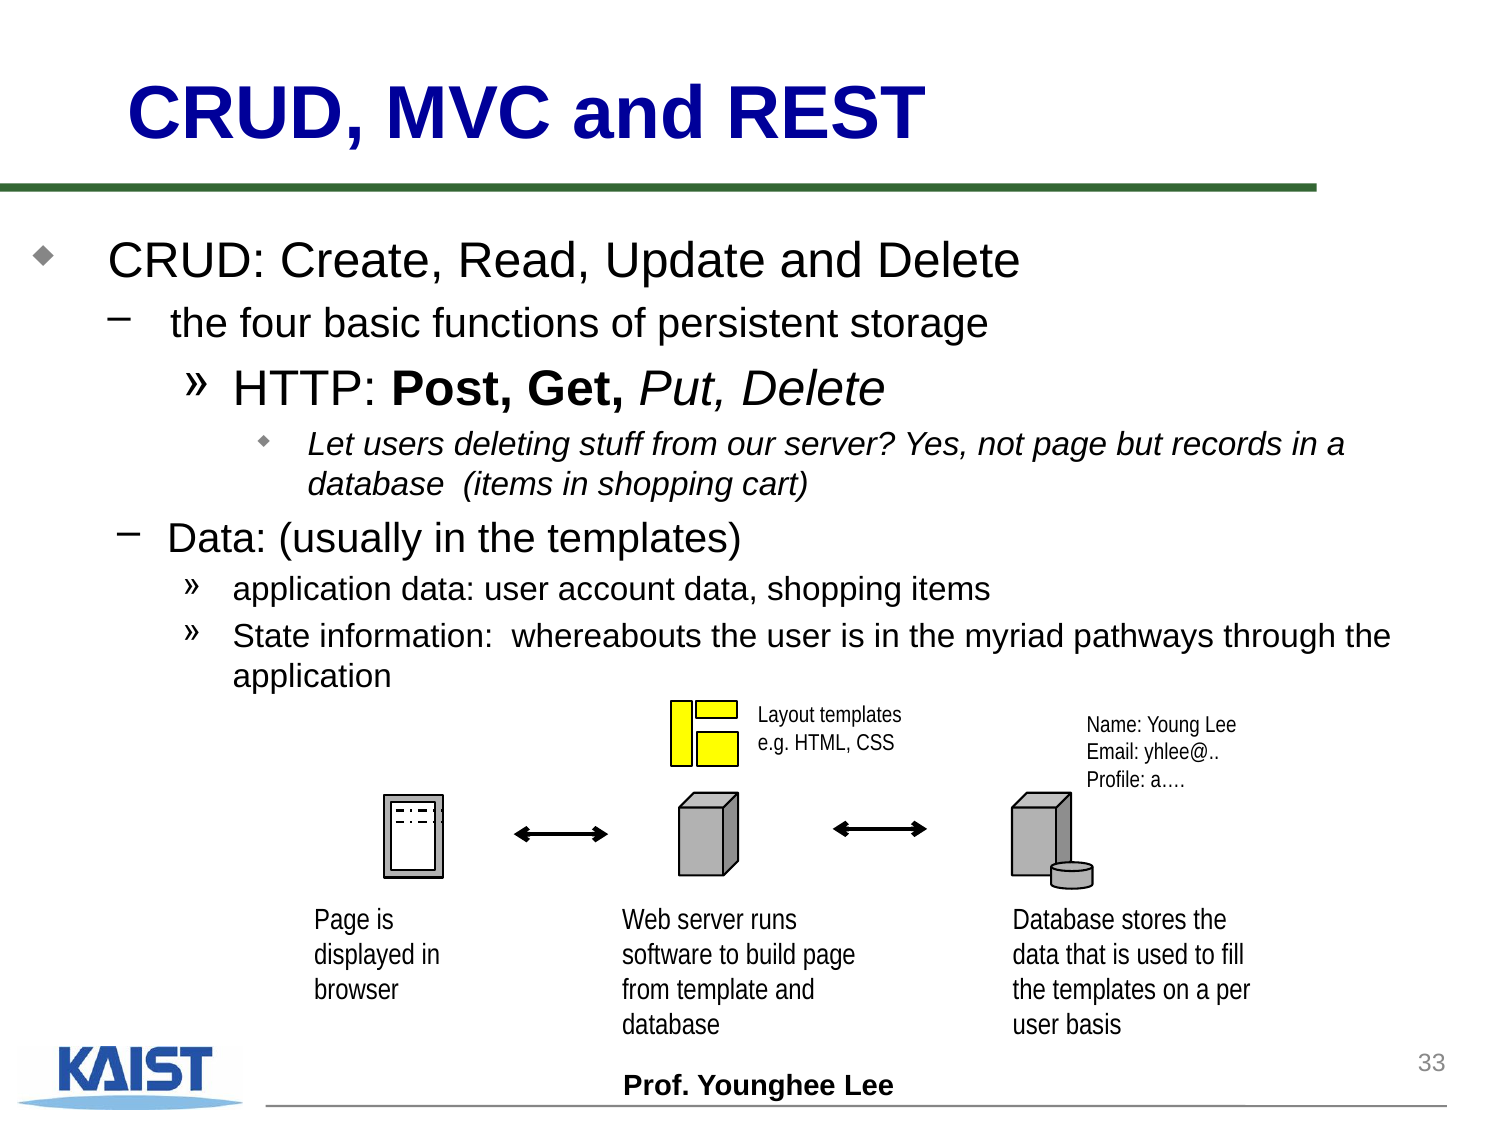

# CRUD, MVC and REST
CRUD: Create, Read, Update and Delete
the four basic functions of persistent storage
HTTP: Post, Get, Put, Delete
Let users deleting stuff from our server? Yes, not page but records in a database  (items in shopping cart)
Data: (usually in the templates)
application data: user account data, shopping items
State information:  whereabouts the user is in the myriad pathways through the application
Layout templates
e.g. HTML, CSS

Name: Young Lee
Email: yhlee@..
Profile: a….

Page is displayed in browser
Web server runs software to build page from template and database
Database stores the data that is used to fill the templates on a per user basis
33